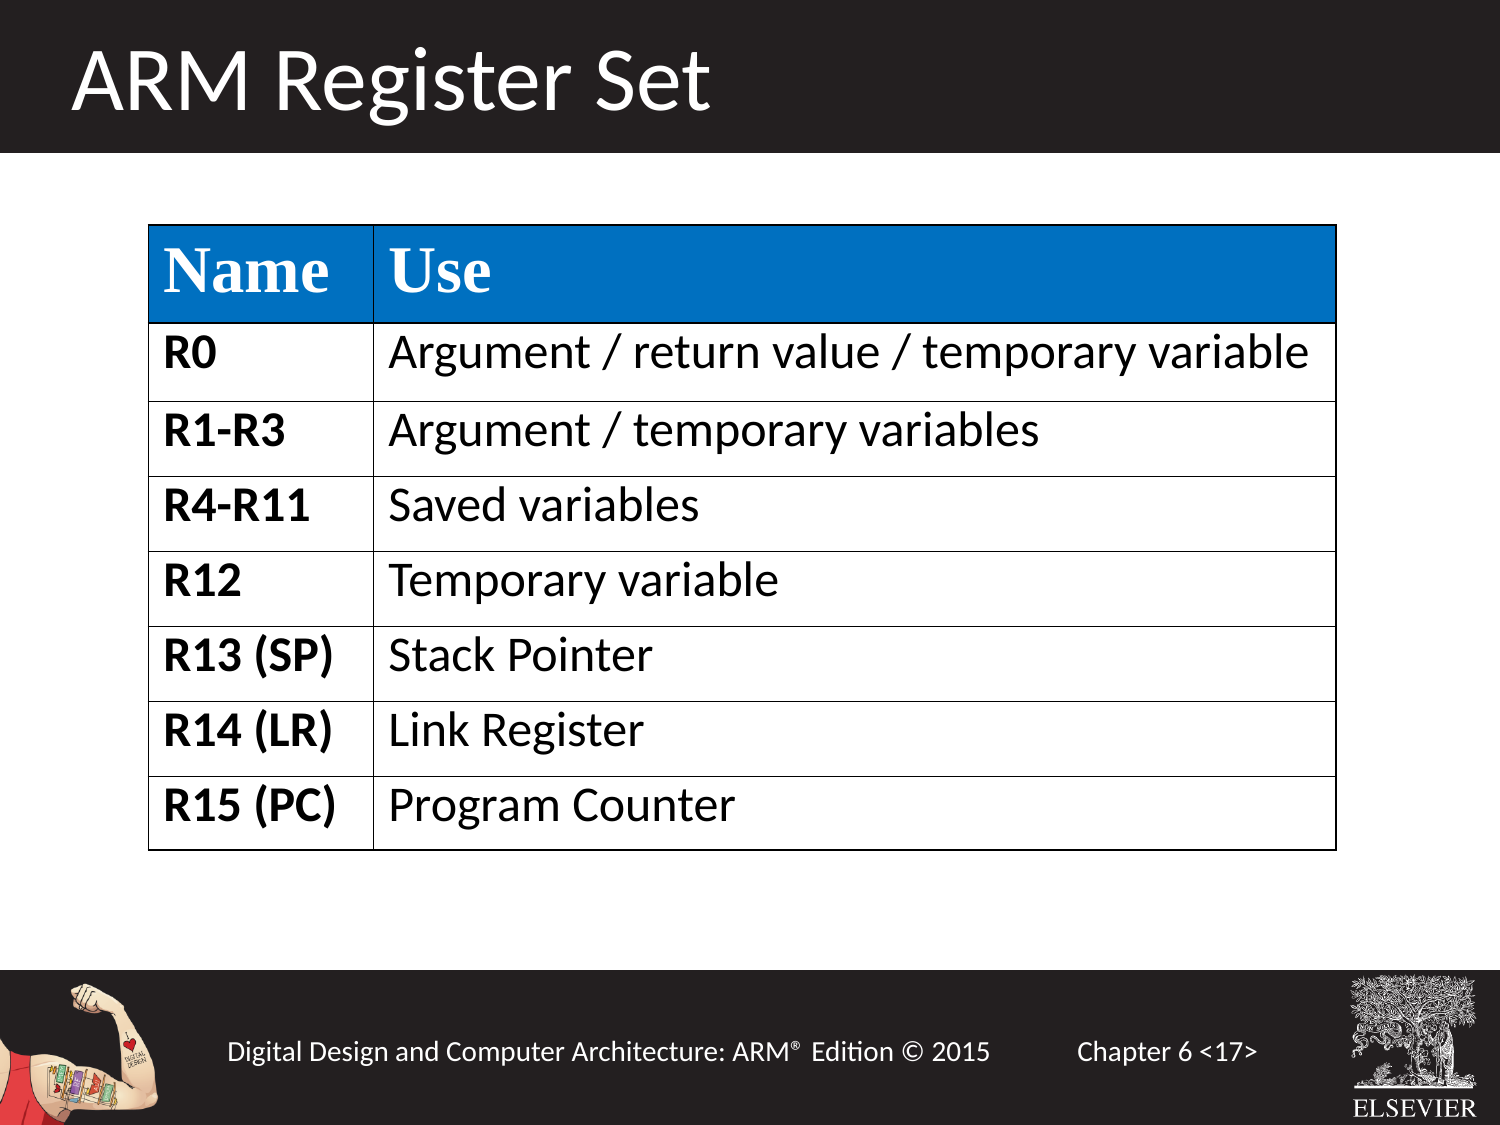

ARM Register Set
| Name | Use |
| --- | --- |
| R0 | Argument / return value / temporary variable |
| R1-R3 | Argument / temporary variables |
| R4-R11 | Saved variables |
| R12 | Temporary variable |
| R13 (SP) | Stack Pointer |
| R14 (LR) | Link Register |
| R15 (PC) | Program Counter |